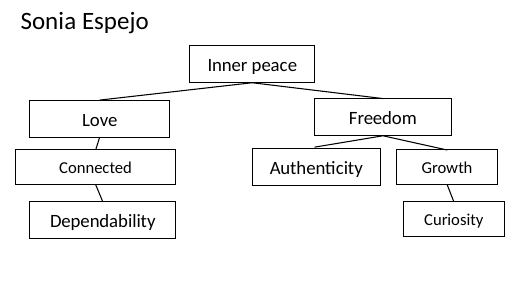

# Sonia Espejo
Inner peace
Love
Connected
Freedom
Authenticity
Growth
Dependability
Curiosity